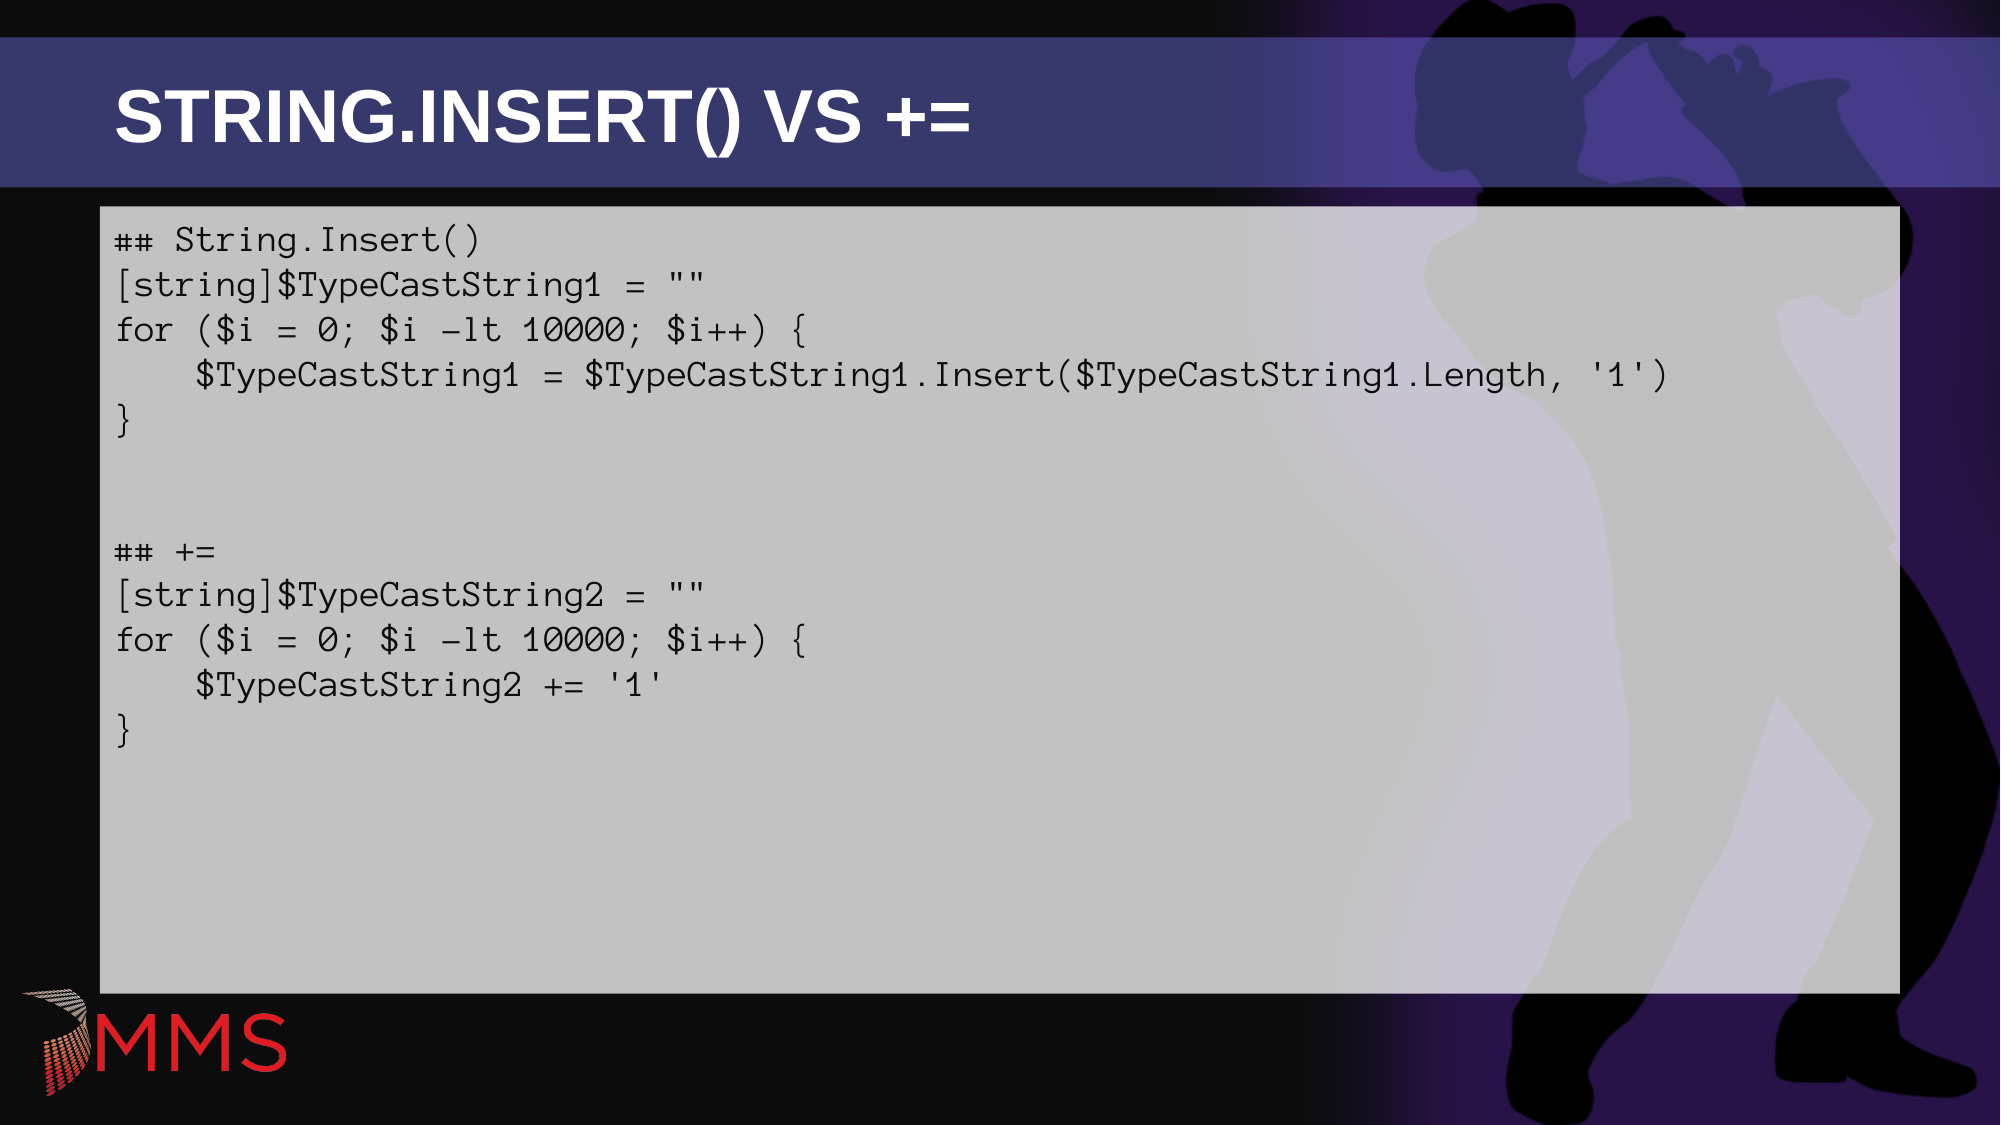

# String.Insert() vs +=
## String.Insert() [string]$TypeCastString1 = "" for ($i = 0; $i -lt 10000; $i++) { $TypeCastString1 = $TypeCastString1.Insert($TypeCastString1.Length, '1') }

## += [string]$TypeCastString2 = "" for ($i = 0; $i -lt 10000; $i++) { $TypeCastString2 += '1' }